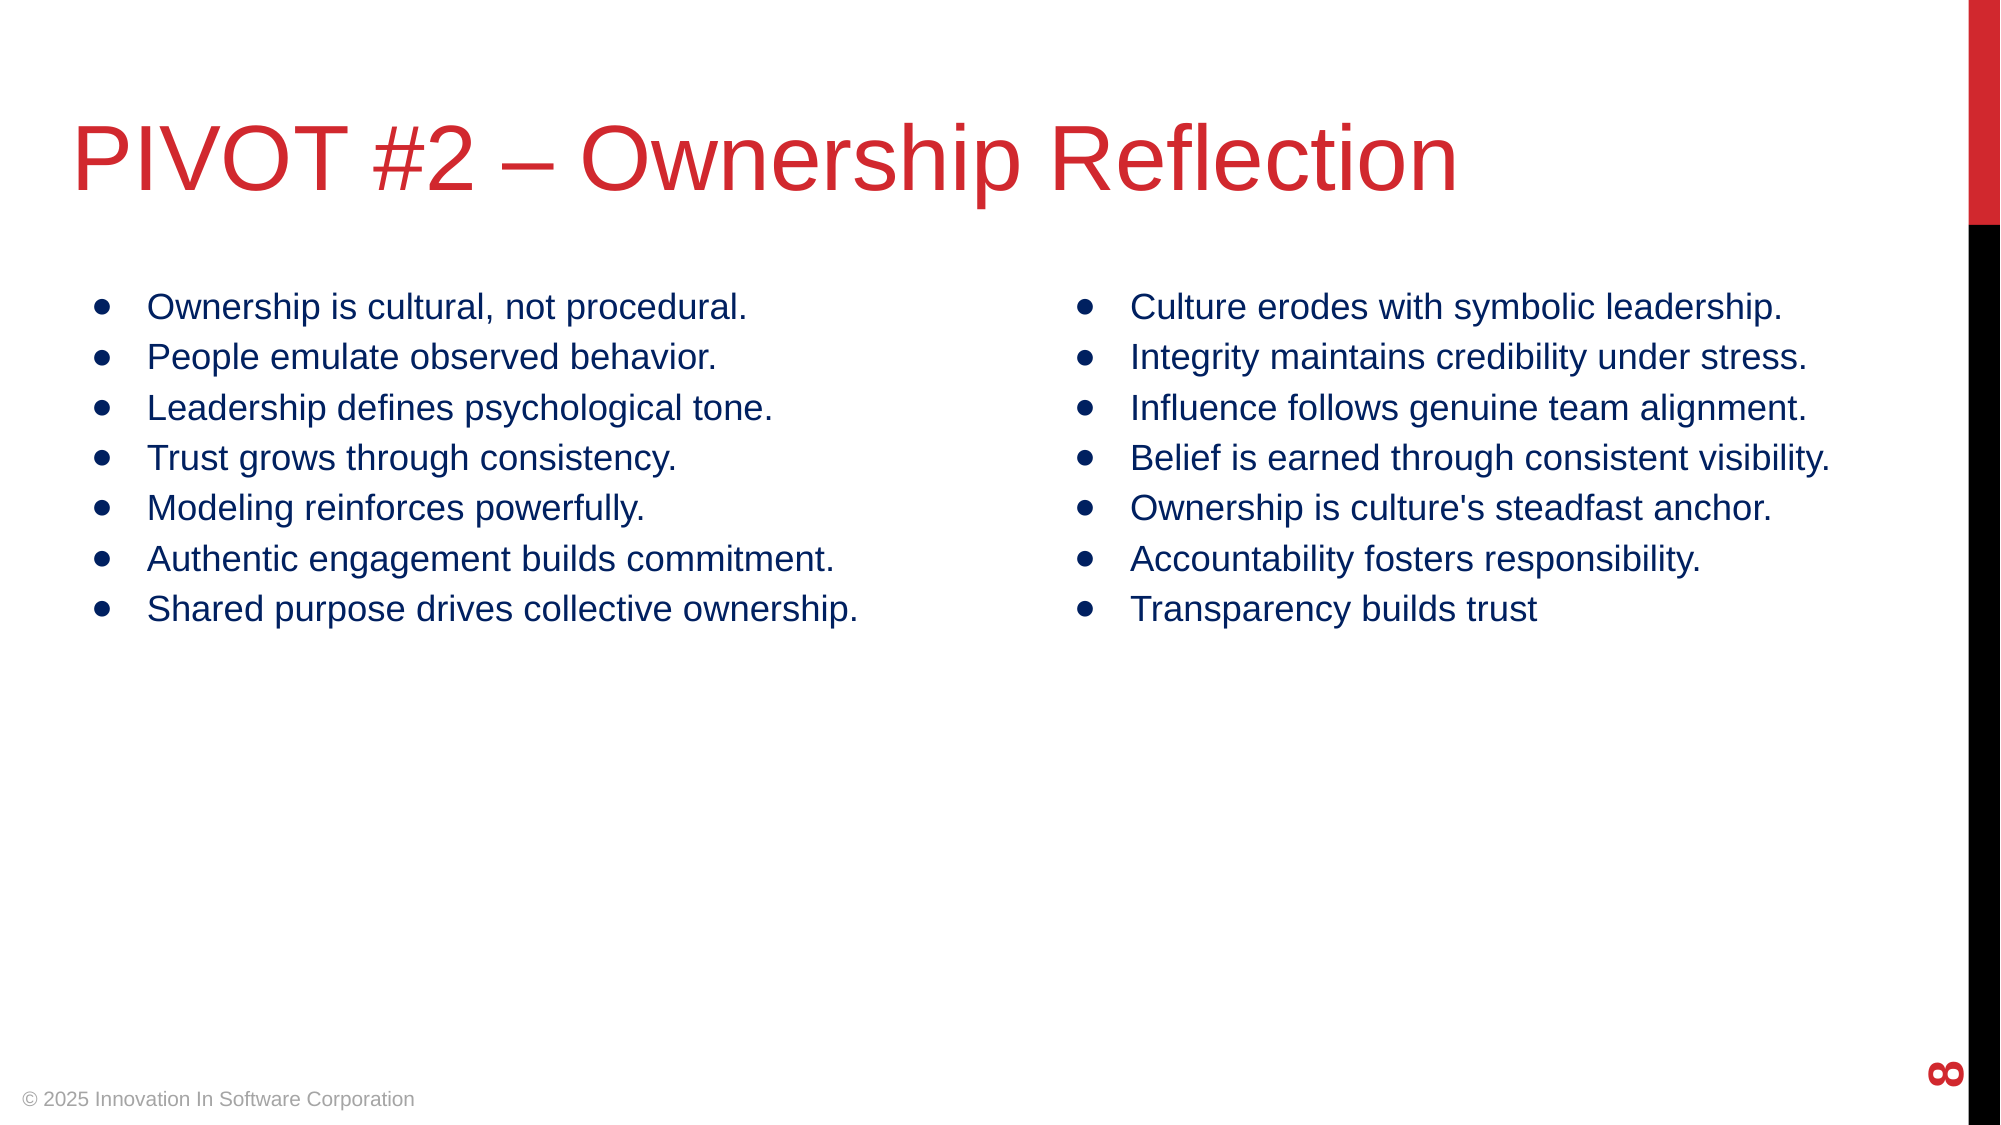

PIVOT #2 – Ownership Reflection
Culture erodes with symbolic leadership.
Integrity maintains credibility under stress.
Influence follows genuine team alignment.
Belief is earned through consistent visibility.
Ownership is culture's steadfast anchor.
Accountability fosters responsibility.
Transparency builds trust
Ownership is cultural, not procedural.
People emulate observed behavior.
Leadership defines psychological tone.
Trust grows through consistency.
Modeling reinforces powerfully.
Authentic engagement builds commitment.
Shared purpose drives collective ownership.
8
© 2025 Innovation In Software Corporation